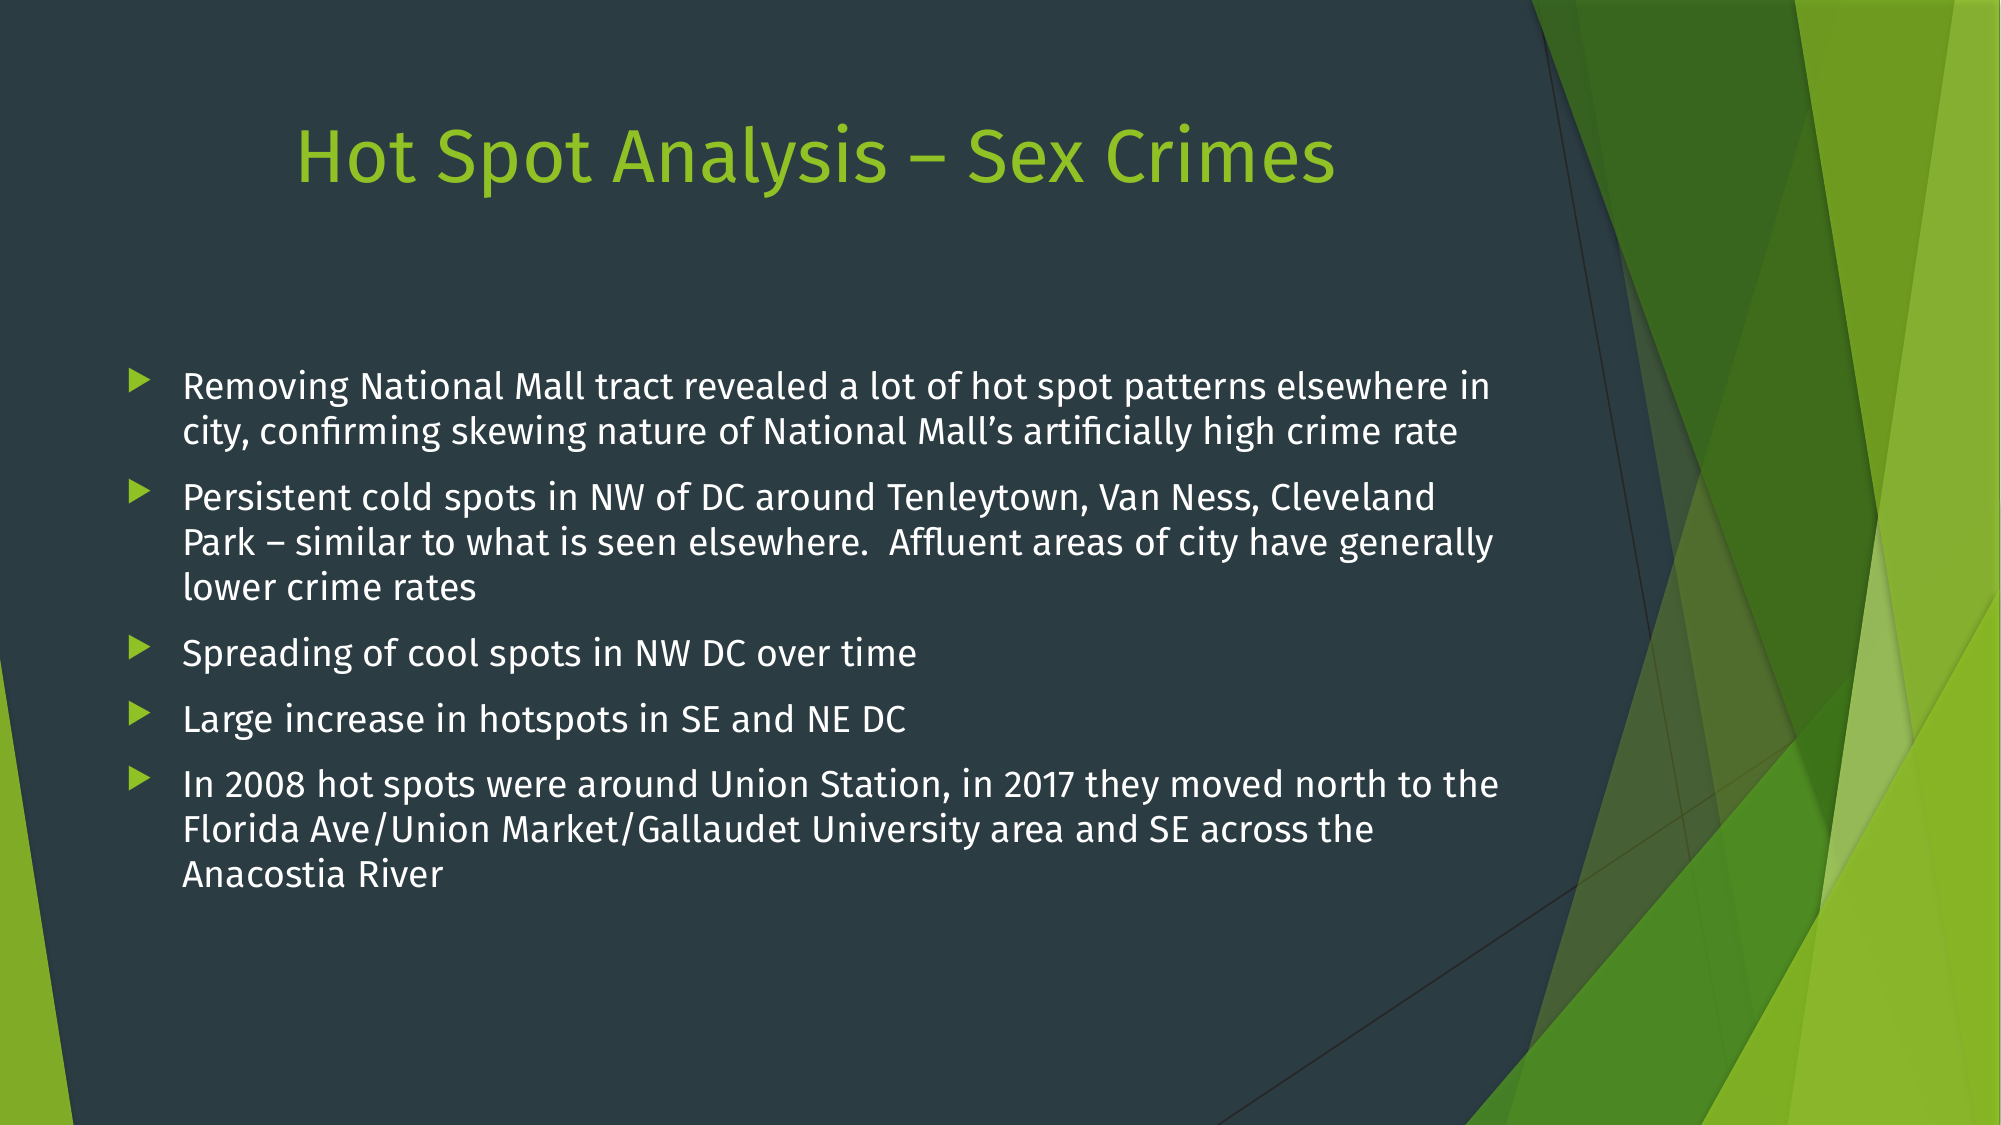

# Hot Spot Analysis – Sex Crimes
Removing National Mall tract revealed a lot of hot spot patterns elsewhere in city, confirming skewing nature of National Mall’s artificially high crime rate
Persistent cold spots in NW of DC around Tenleytown, Van Ness, Cleveland Park – similar to what is seen elsewhere.  Affluent areas of city have generally lower crime rates
Spreading of cool spots in NW DC over time
Large increase in hotspots in SE and NE DC
In 2008 hot spots were around Union Station, in 2017 they moved north to the Florida Ave/Union Market/Gallaudet University area and SE across the Anacostia River